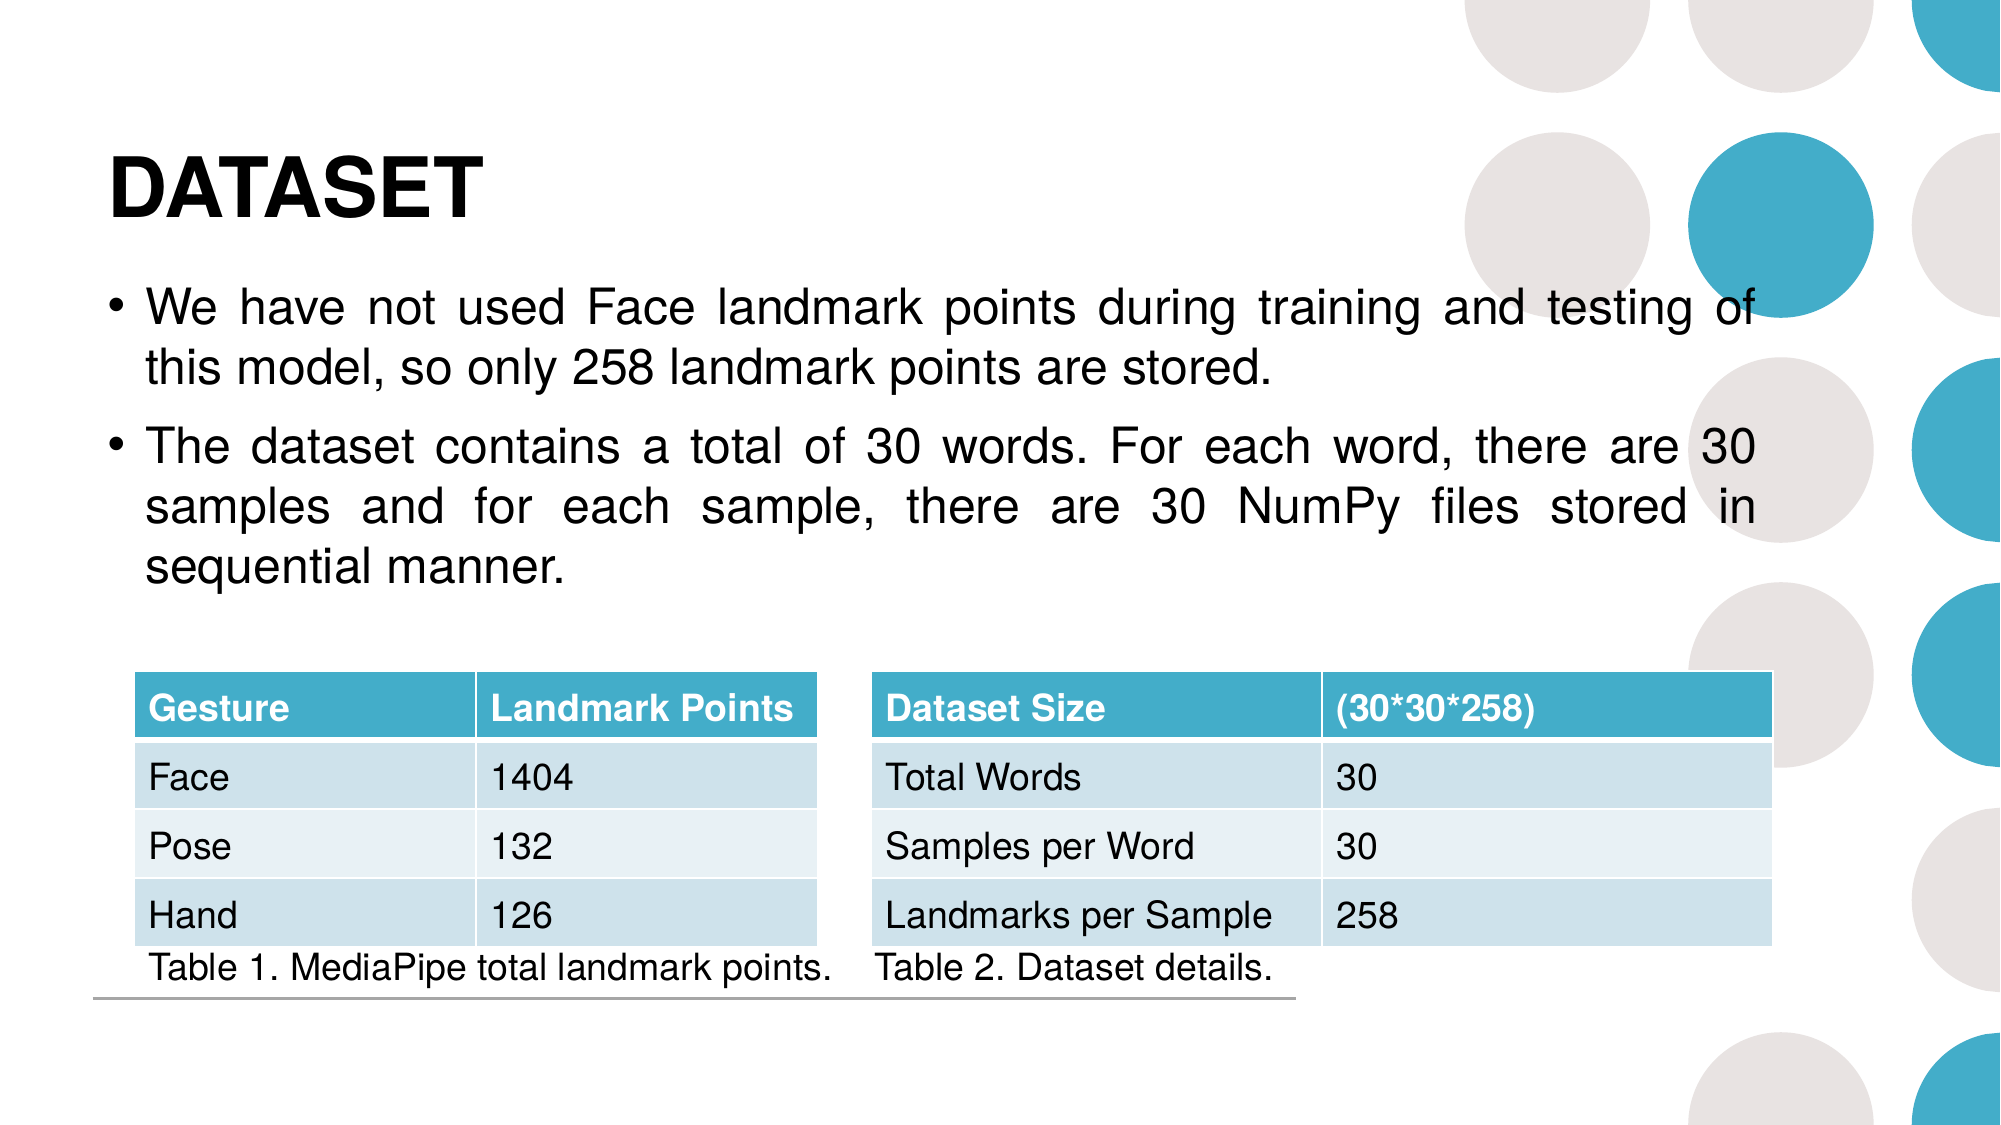

# DATASET
We have not used Face landmark points during training and testing of this model, so only 258 landmark points are stored.
The dataset contains a total of 30 words. For each word, there are 30 samples and for each sample, there are 30 NumPy files stored in sequential manner.

| Gesture | Landmark Points |
| --- | --- |
| Face | 1404 |
| Pose | 132 |
| Hand | 126 |
| Dataset Size | (30\*30\*258) |
| --- | --- |
| Total Words | 30 |
| Samples per Word | 30 |
| Landmarks per Sample | 258 |
Table 1. MediaPipe total landmark points.    Table 2. Dataset details.